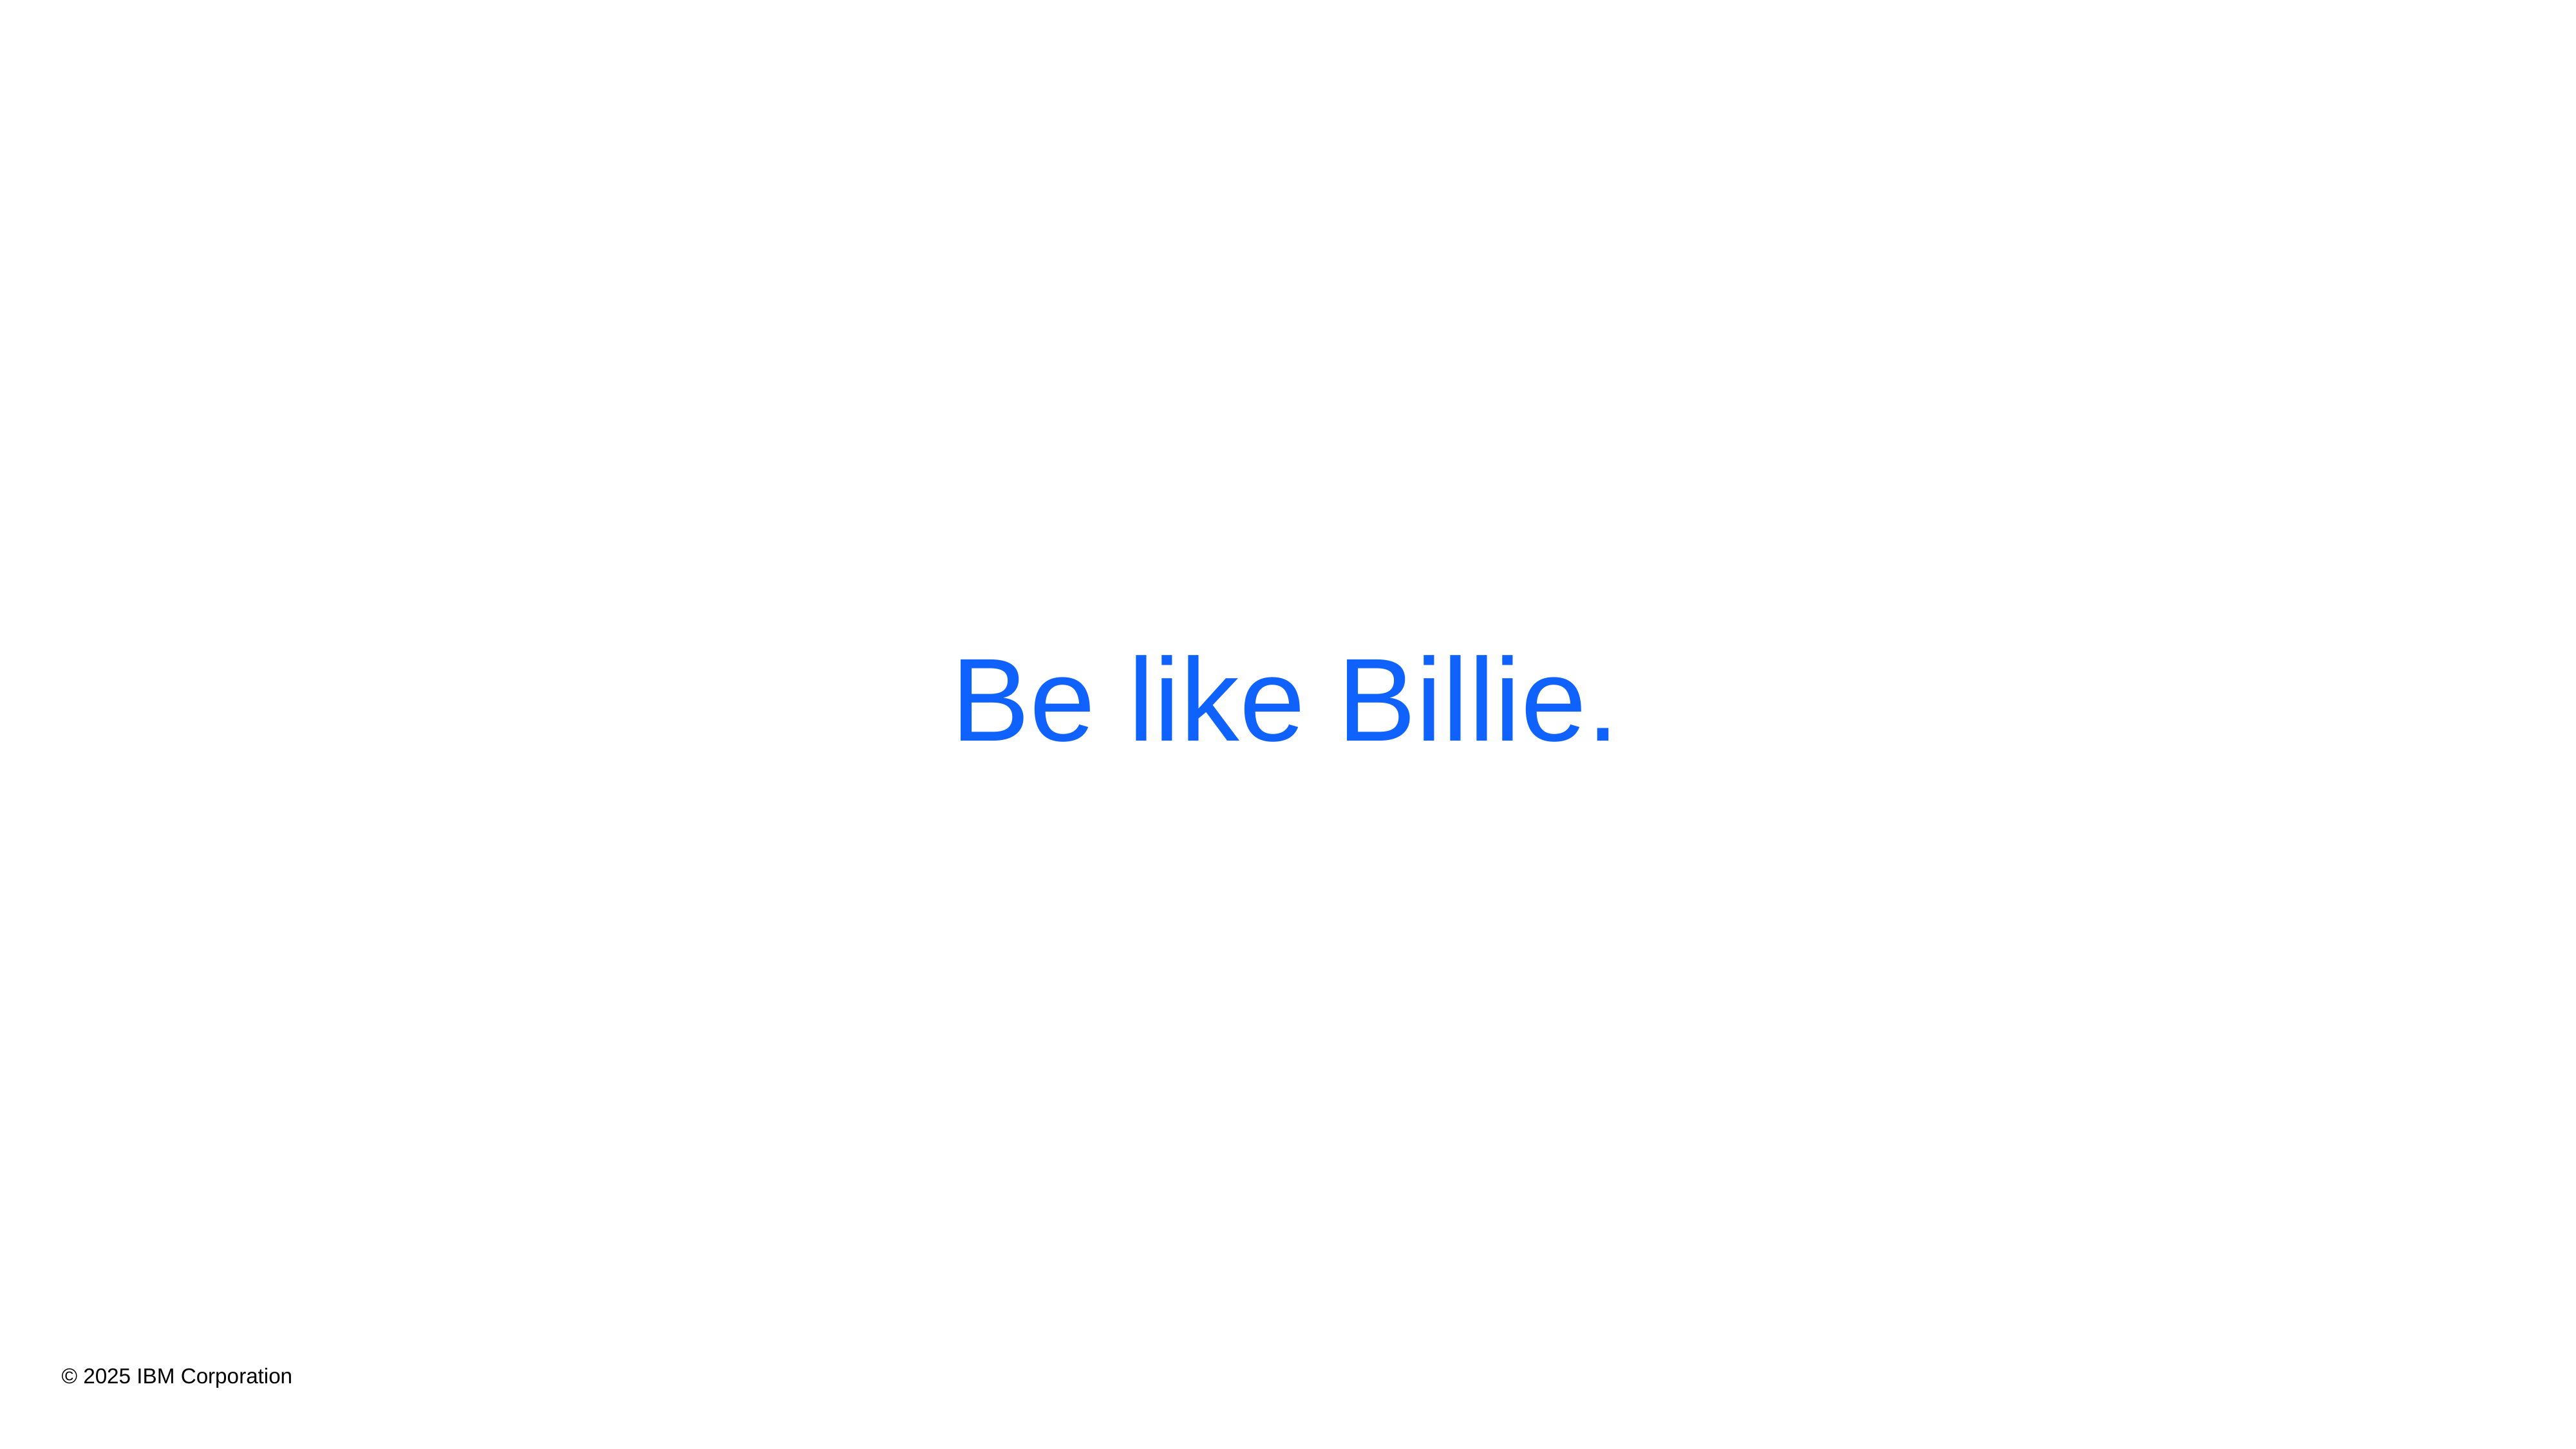

Be like Billie.

© 2025 IBM Corporation